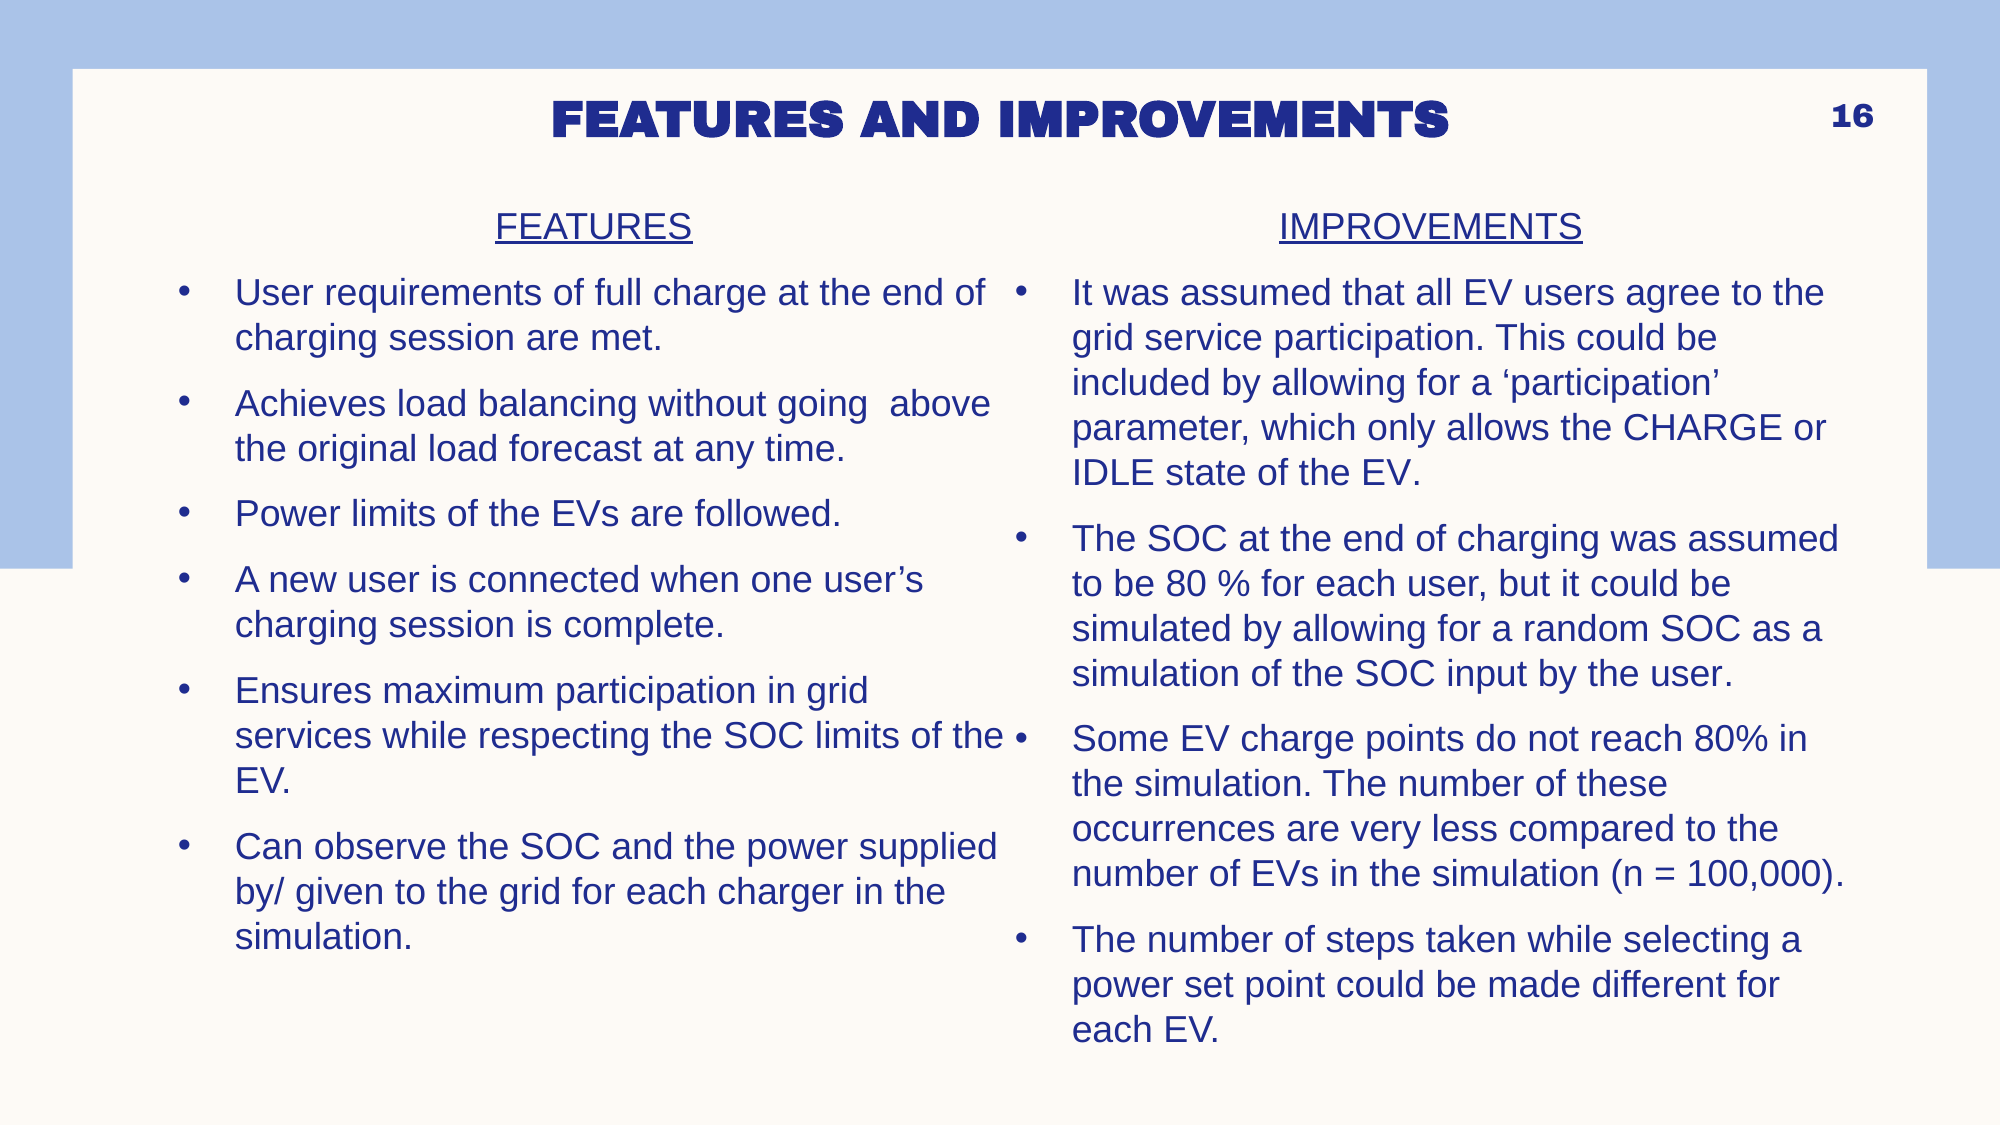

16
# Features and IMPROVEMENTS
FEATURES
User requirements of full charge at the end of charging session are met.
Achieves load balancing without going  above the original load forecast at any time.
Power limits of the EVs are followed.
A new user is connected when one user’s charging session is complete.
Ensures maximum participation in grid services while respecting the SOC limits of the EV.
Can observe the SOC and the power supplied by/ given to the grid for each charger in the simulation.
IMPROVEMENTS
It was assumed that all EV users agree to the grid service participation. This could be included by allowing for a ‘participation’ parameter, which only allows the CHARGE or IDLE state of the EV.
The SOC at the end of charging was assumed to be 80 % for each user, but it could be simulated by allowing for a random SOC as a simulation of the SOC input by the user.
Some EV charge points do not reach 80% in the simulation. The number of these occurrences are very less compared to the number of EVs in the simulation (n = 100,000).
The number of steps taken while selecting a power set point could be made different for each EV.